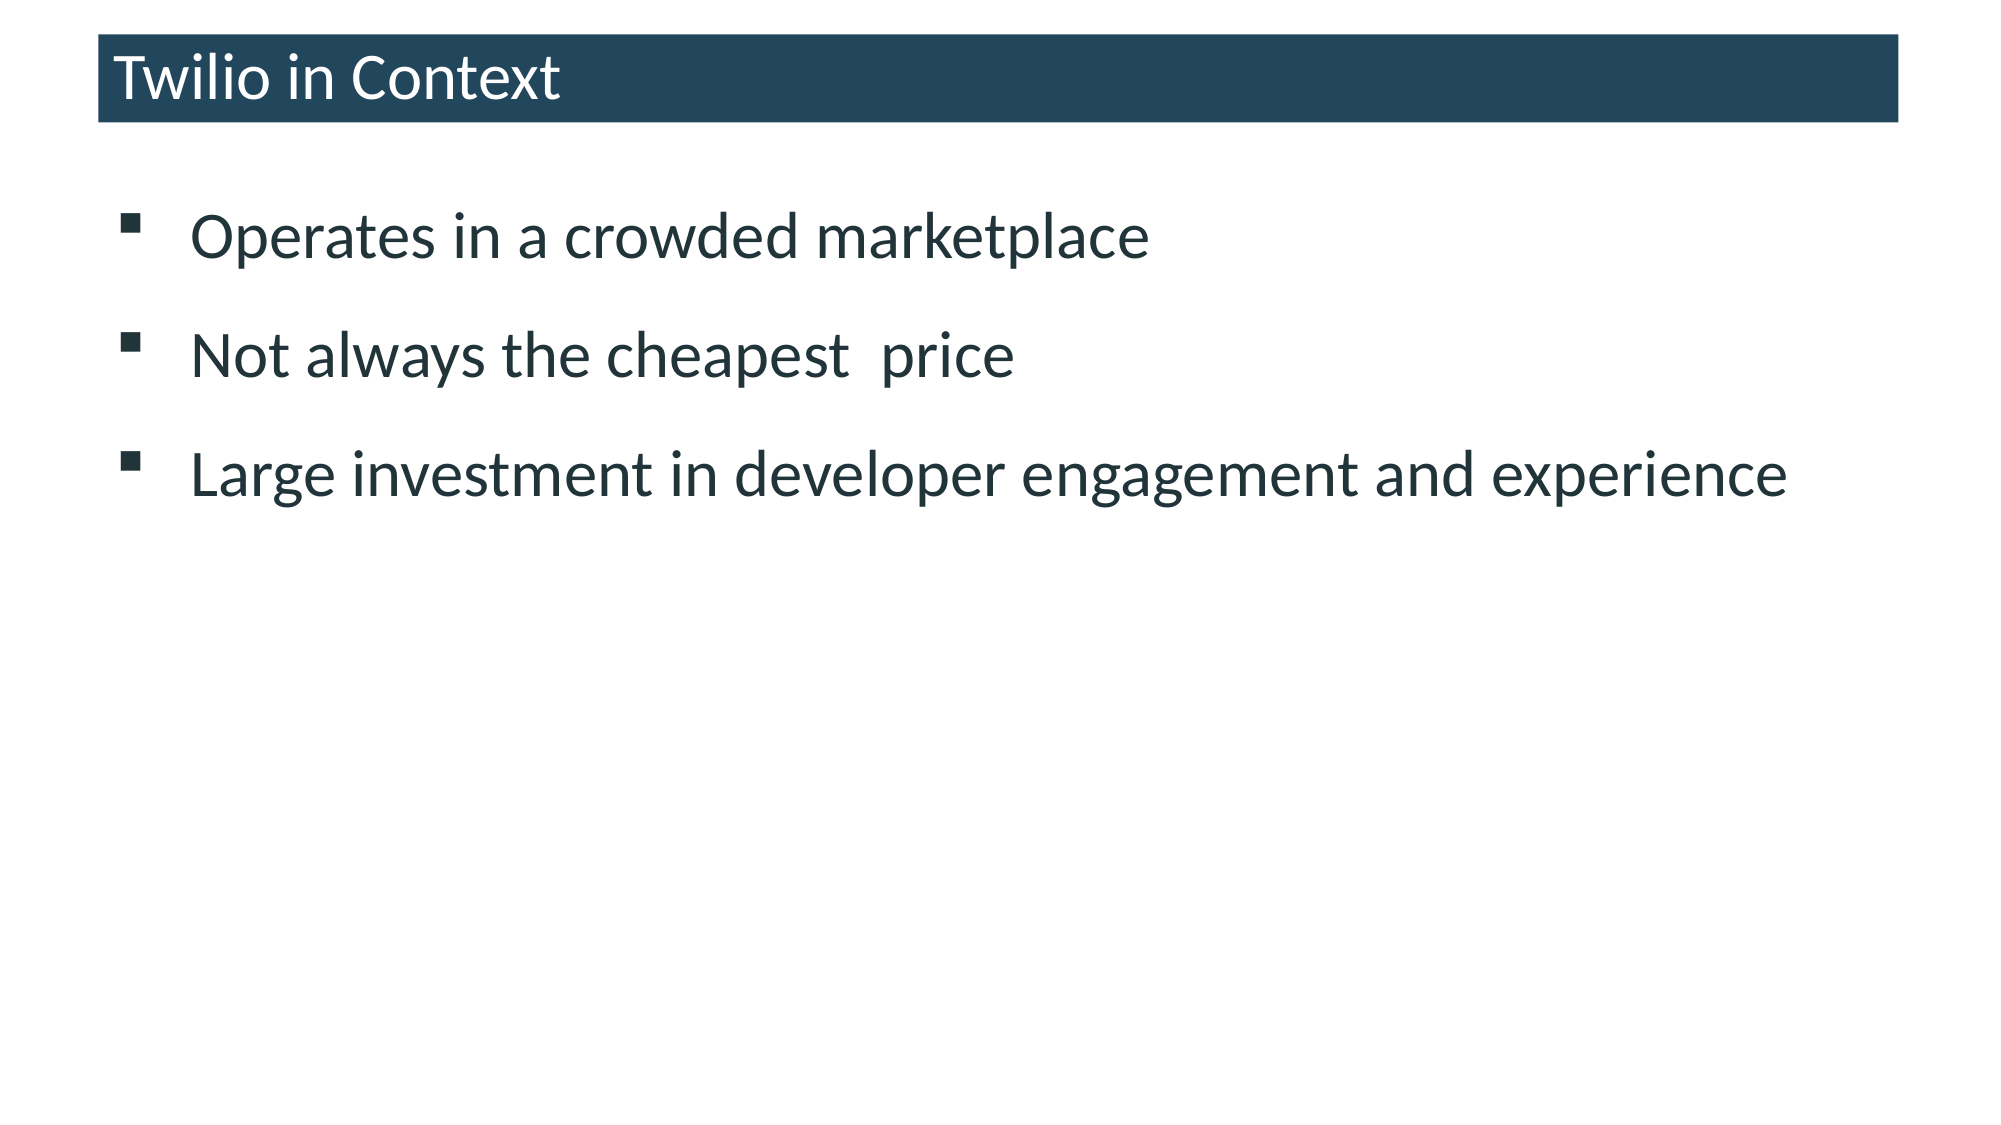

# Twilio in Context
Operates in a crowded marketplace
Not always the cheapest  price
Large investment in developer engagement and experience